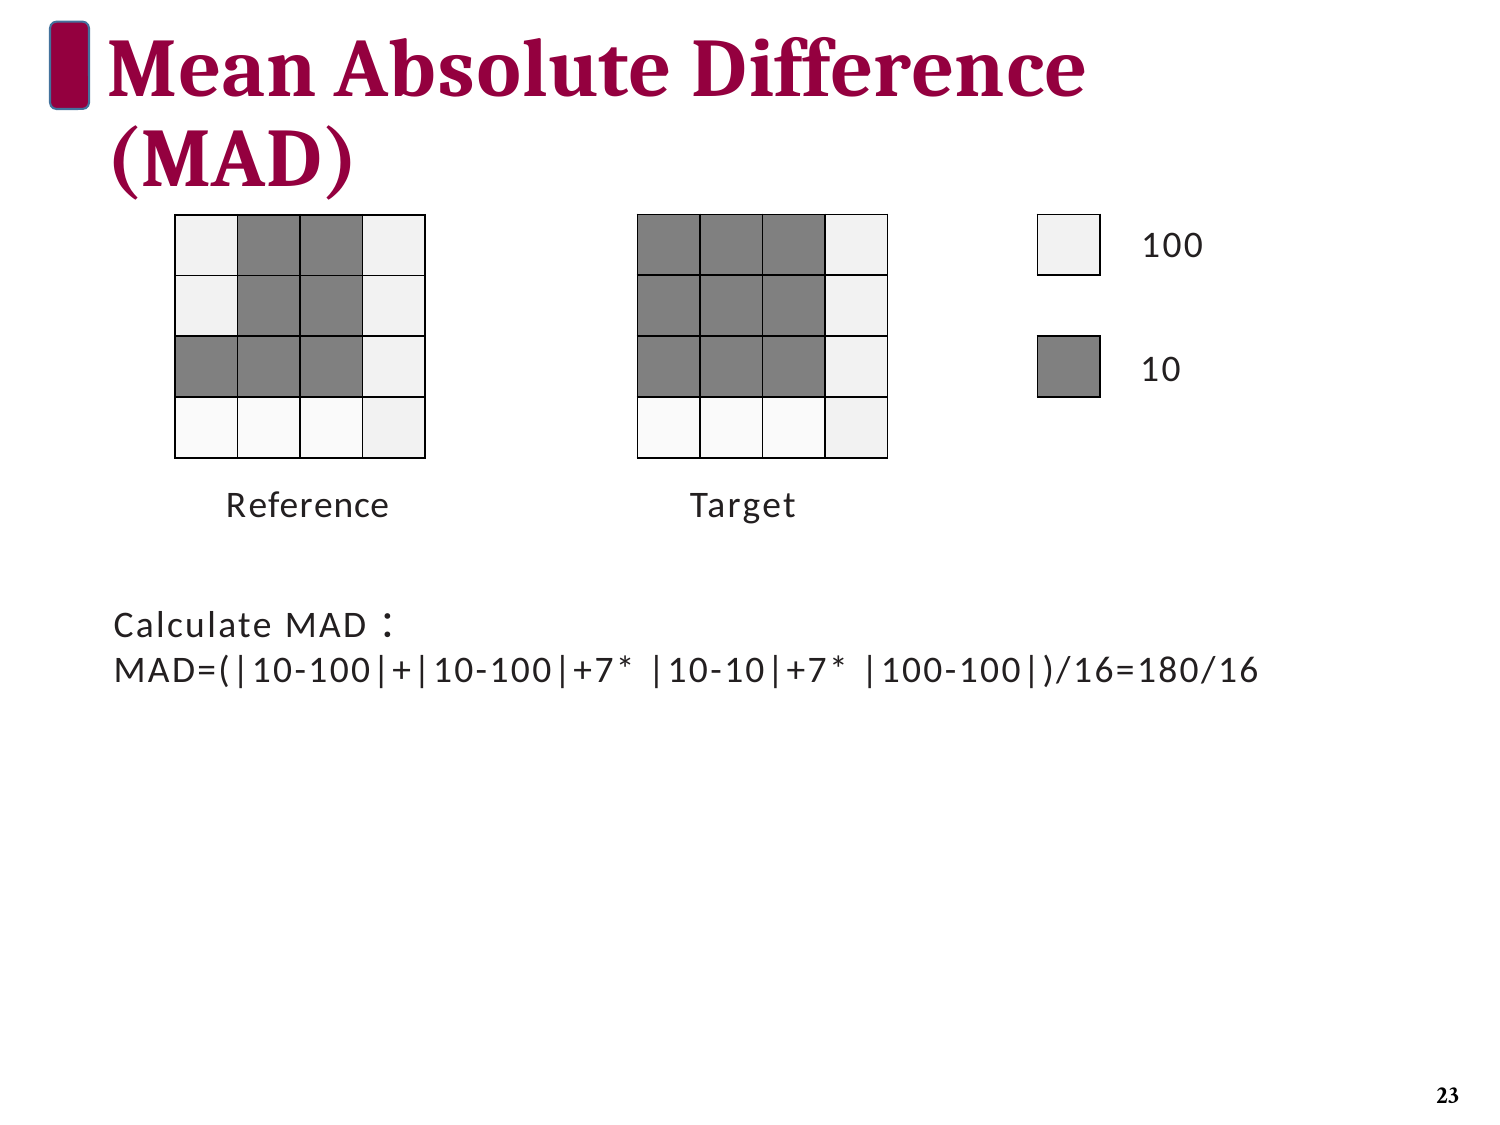

# Mean Absolute Difference (MAD)

100
|  |  |  |  |
| --- | --- | --- | --- |
|  |  |  |  |
|  |  |  |  |
|  |  |  |  |
|  |
| --- |
|  |  |  |  |
| --- | --- | --- | --- |
|  |  |  |  |
|  |  |  |  |
|  |  |  |  |
|  |
| --- |
10
Reference
Target
Calculate MAD：
MAD=(|10-100|+|10-100|+7* |10-10|+7* |100-100|)/16=180/16
23